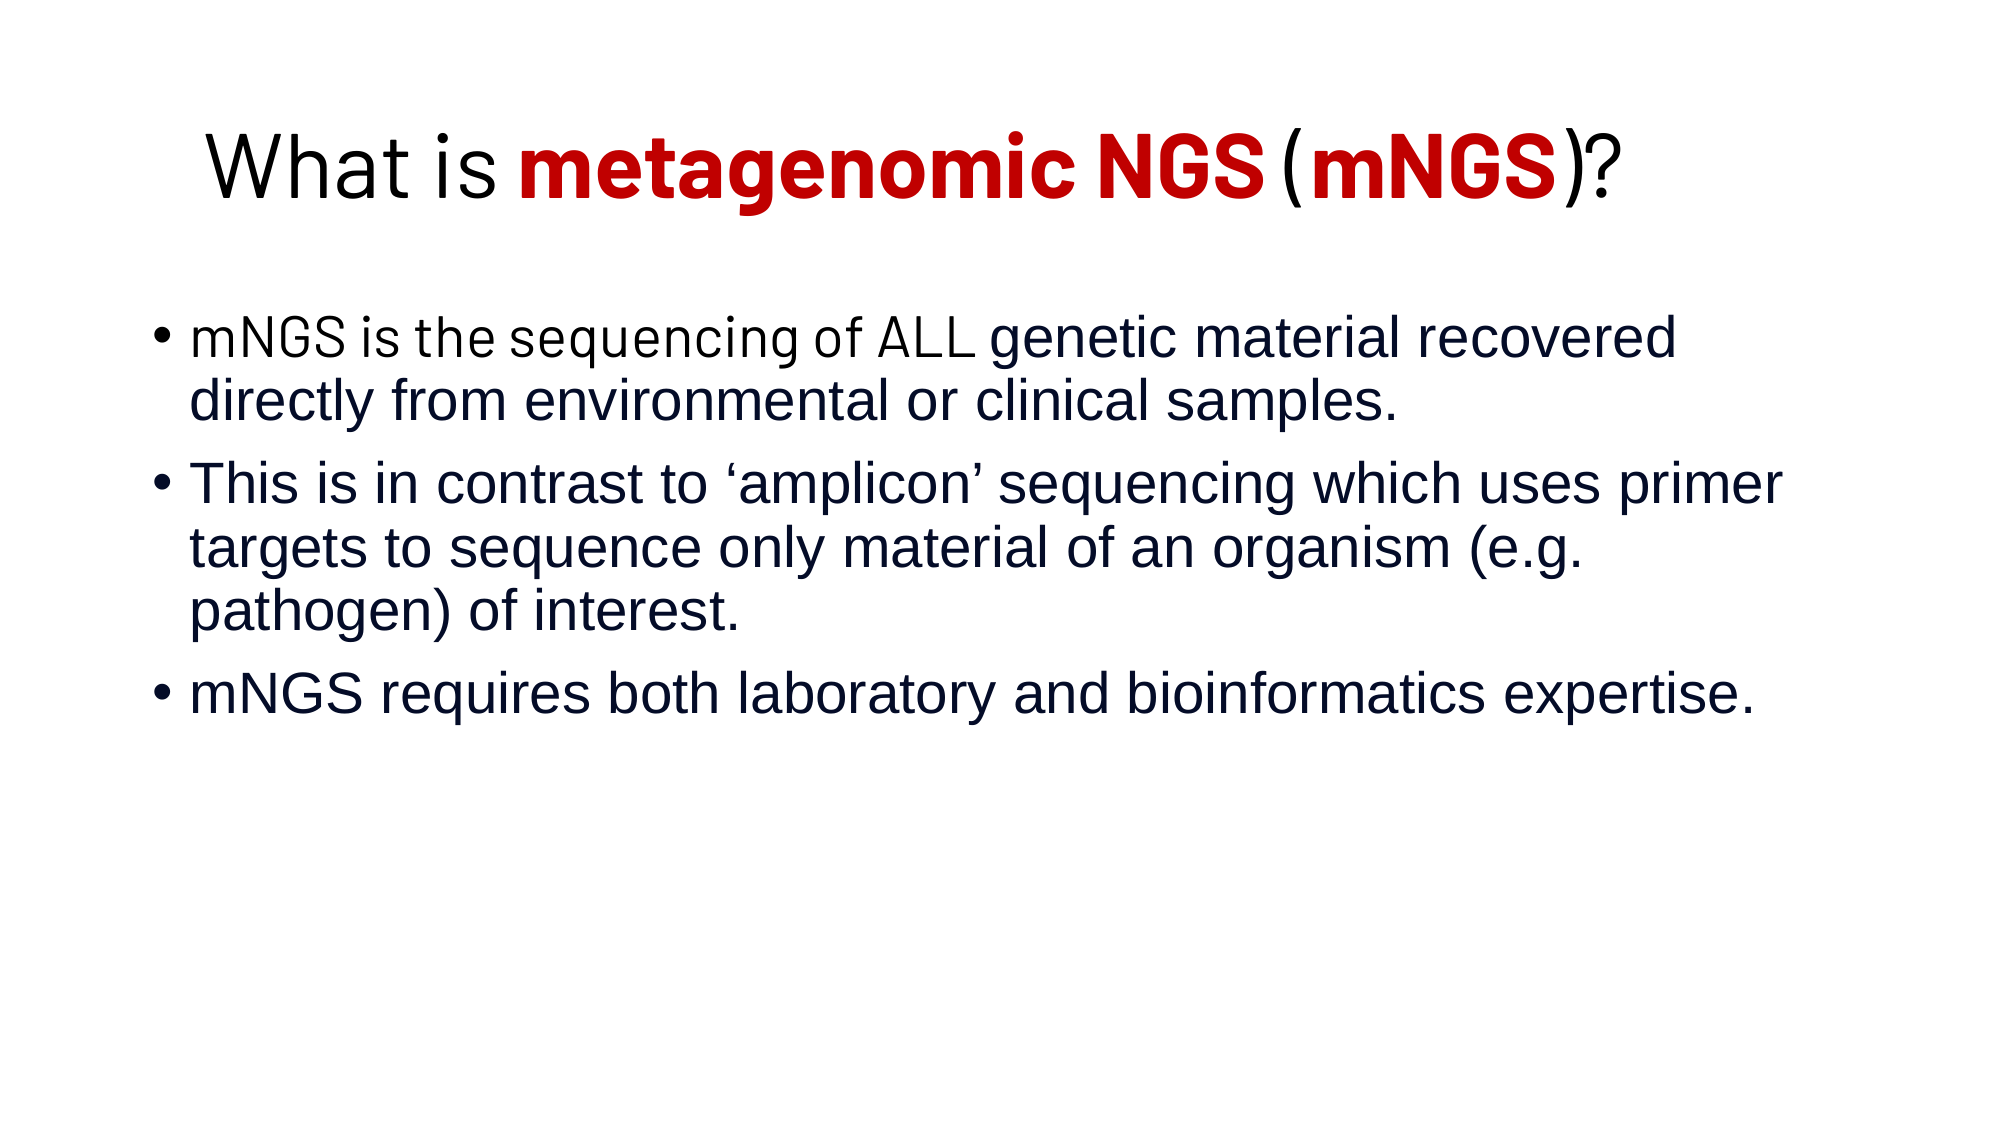

# What is metagenomic NGS (mNGS)?
mNGS is the sequencing of ALL genetic material recovered directly from environmental or clinical samples.
This is in contrast to ‘amplicon’ sequencing which uses primer targets to sequence only material of an organism (e.g. pathogen) of interest.
mNGS requires both laboratory and bioinformatics expertise.